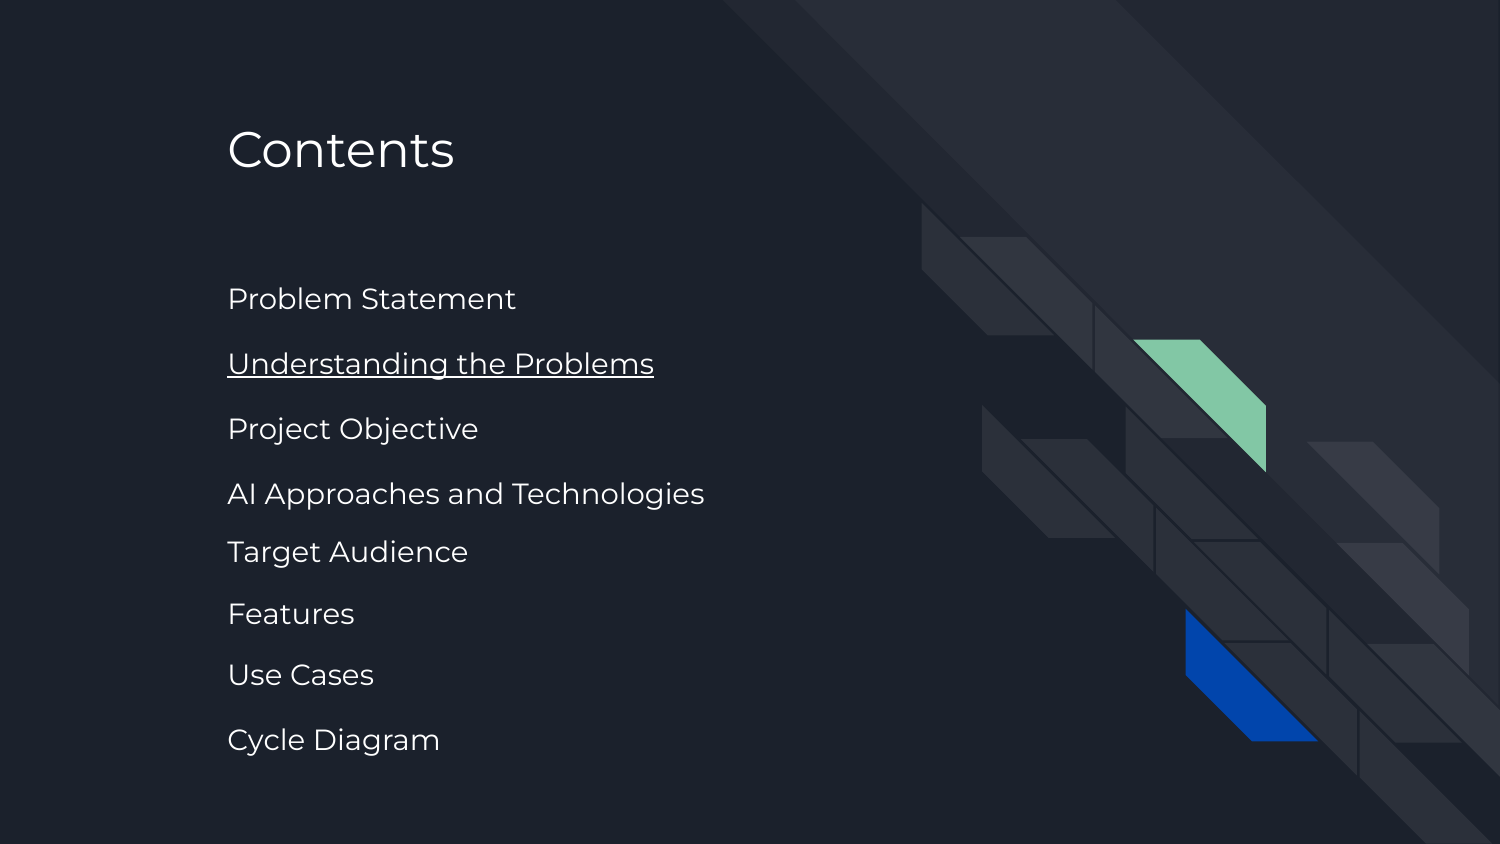

# Contents
Problem Statement
Understanding the Problems
Project Objective
AI Approaches and Technologies
Target Audience
Features
Use Cases
Cycle Diagram